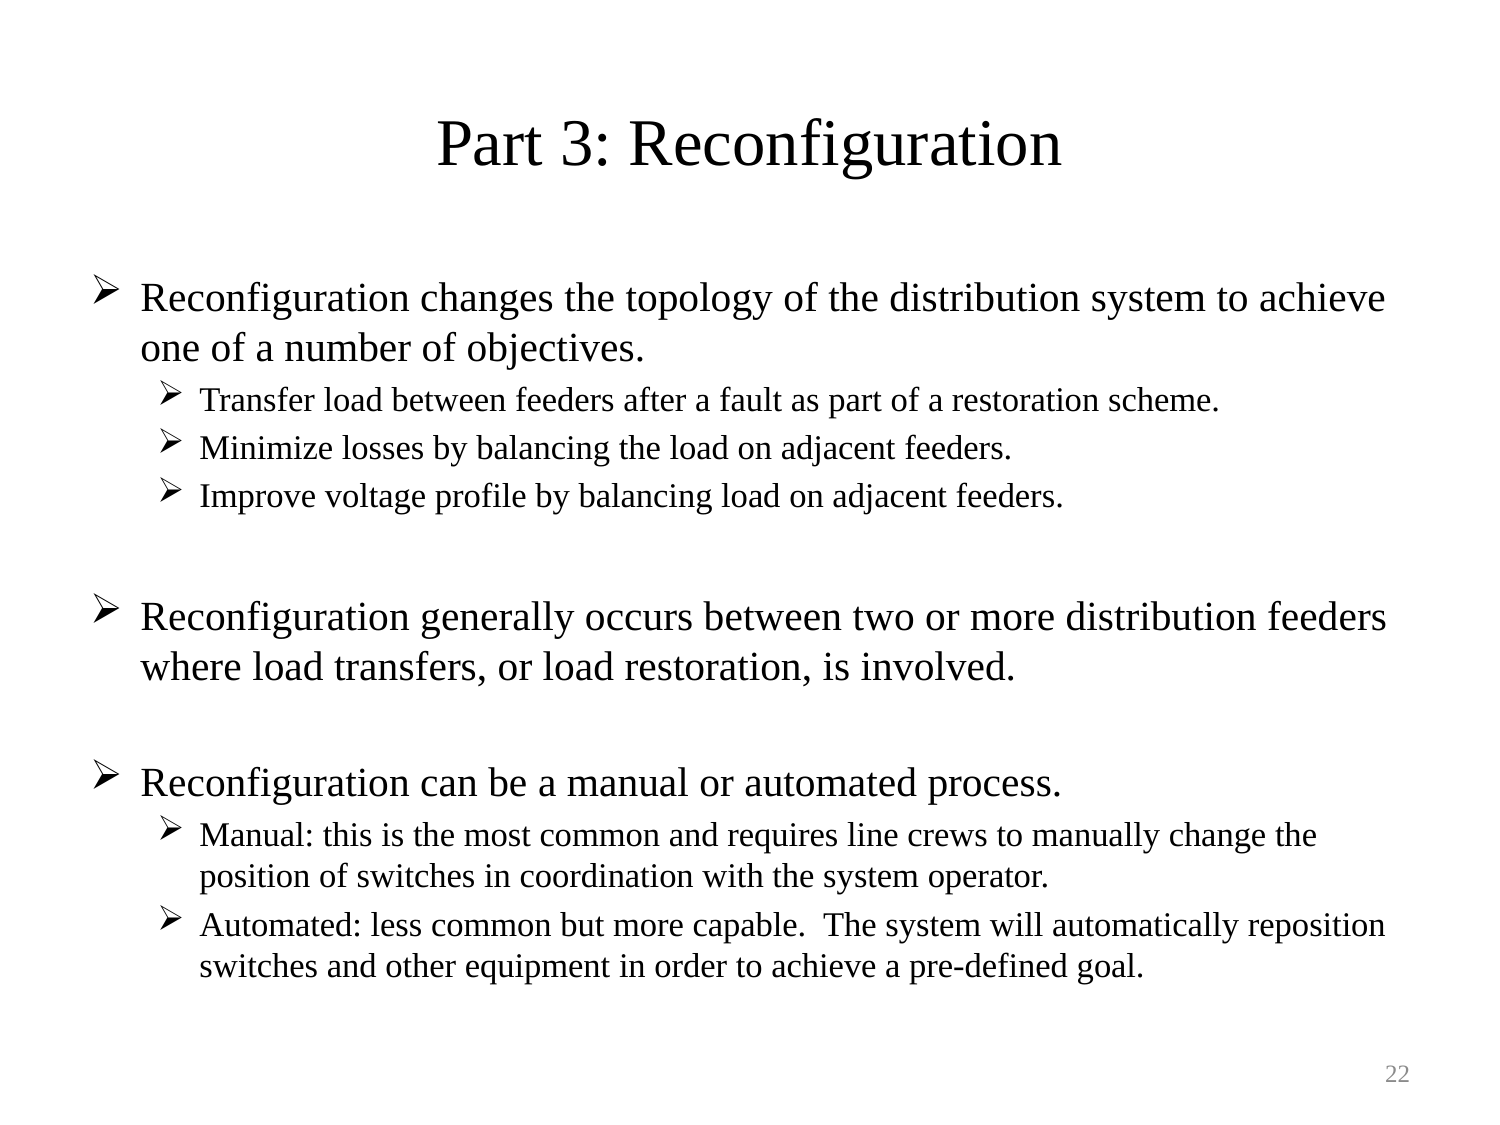

# Part 3: Reconfiguration
Reconfiguration changes the topology of the distribution system to achieve one of a number of objectives.
Transfer load between feeders after a fault as part of a restoration scheme.
Minimize losses by balancing the load on adjacent feeders.
Improve voltage profile by balancing load on adjacent feeders.

Reconfiguration generally occurs between two or more distribution feeders where load transfers, or load restoration, is involved.

Reconfiguration can be a manual or automated process.
Manual: this is the most common and requires line crews to manually change the position of switches in coordination with the system operator.
Automated: less common but more capable.  The system will automatically reposition switches and other equipment in order to achieve a pre-defined goal.
22